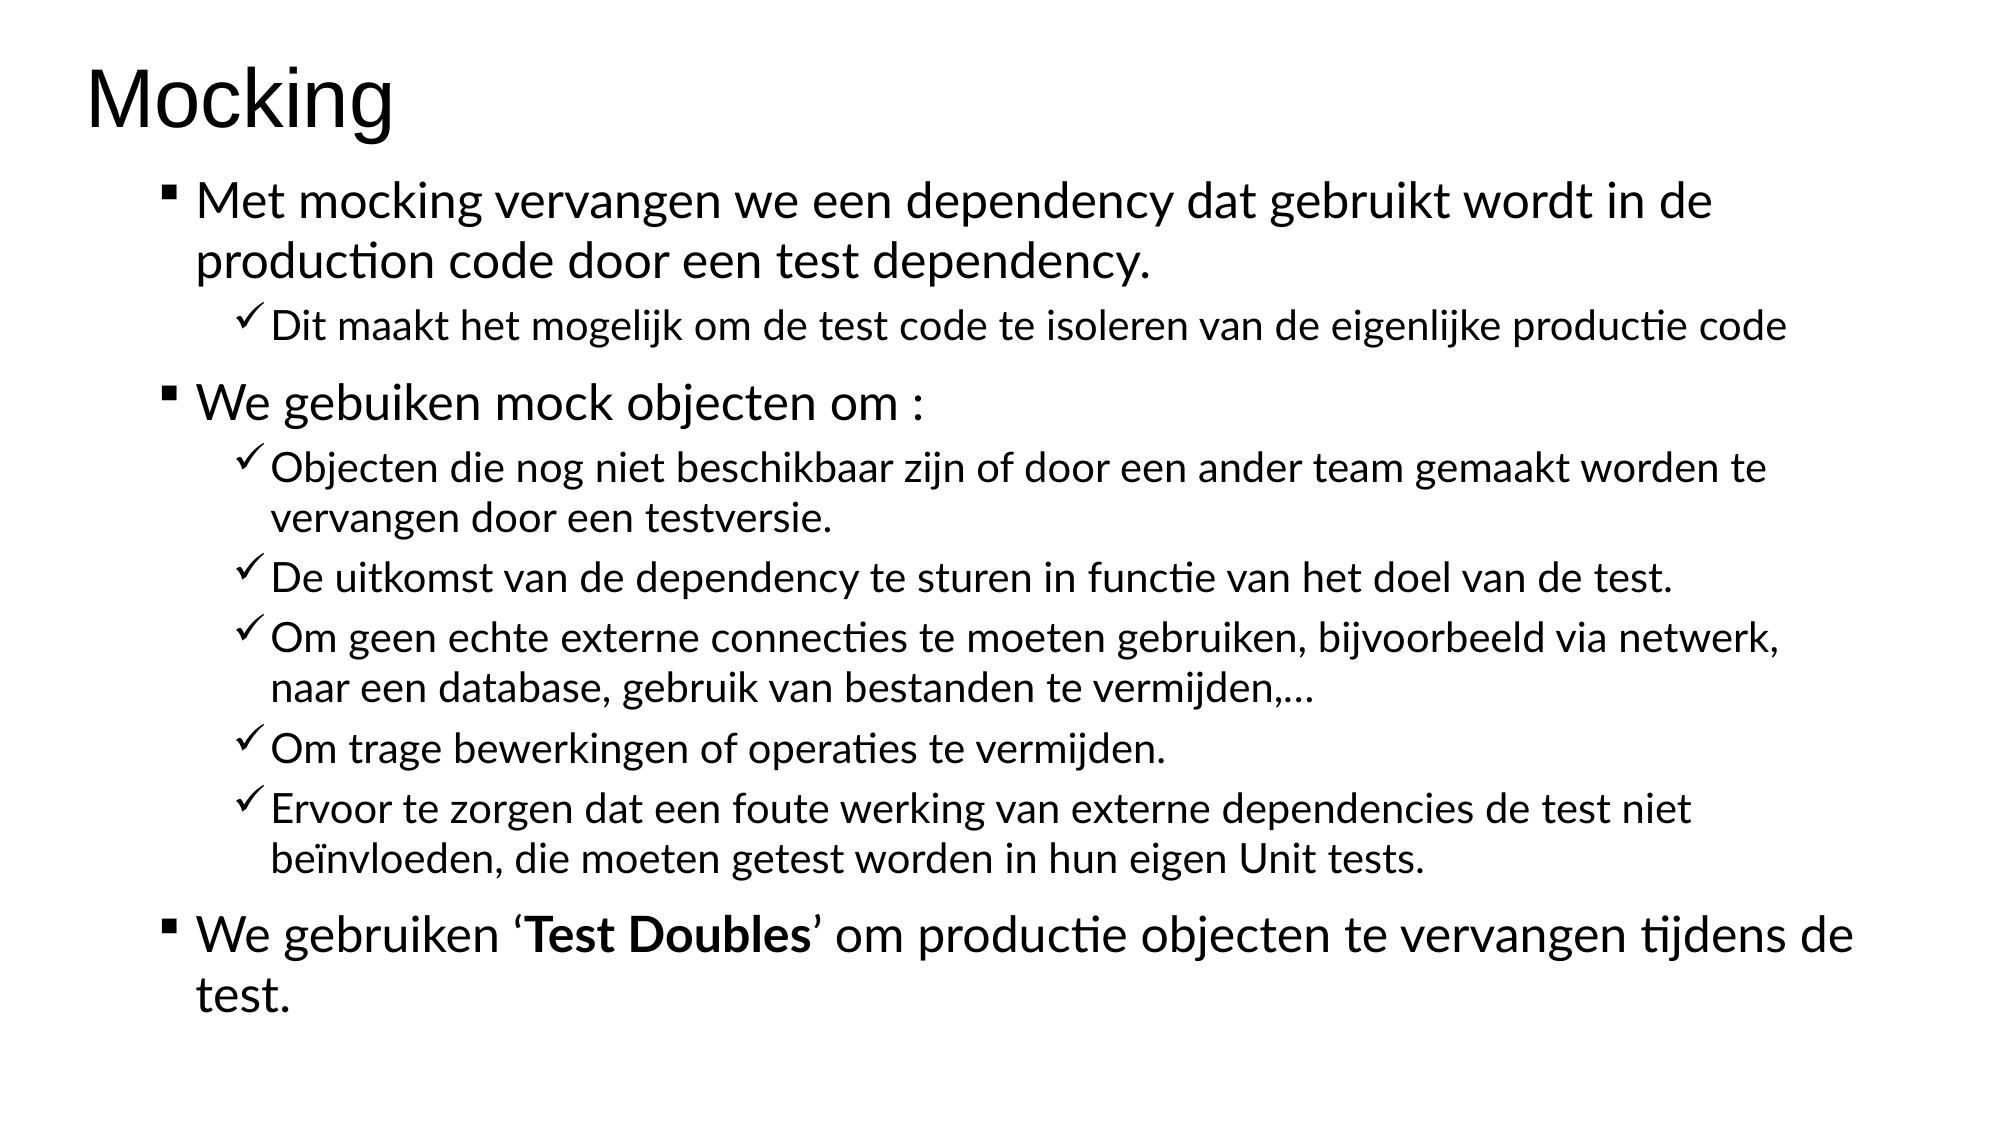

# Mocking
Met mocking vervangen we een dependency dat gebruikt wordt in de production code door een test dependency.
Dit maakt het mogelijk om de test code te isoleren van de eigenlijke productie code
We gebuiken mock objecten om :
Objecten die nog niet beschikbaar zijn of door een ander team gemaakt worden te vervangen door een testversie.
De uitkomst van de dependency te sturen in functie van het doel van de test.
Om geen echte externe connecties te moeten gebruiken, bijvoorbeeld via netwerk, naar een database, gebruik van bestanden te vermijden,…
Om trage bewerkingen of operaties te vermijden.
Ervoor te zorgen dat een foute werking van externe dependencies de test niet beïnvloeden, die moeten getest worden in hun eigen Unit tests.
We gebruiken ‘Test Doubles’ om productie objecten te vervangen tijdens de test.